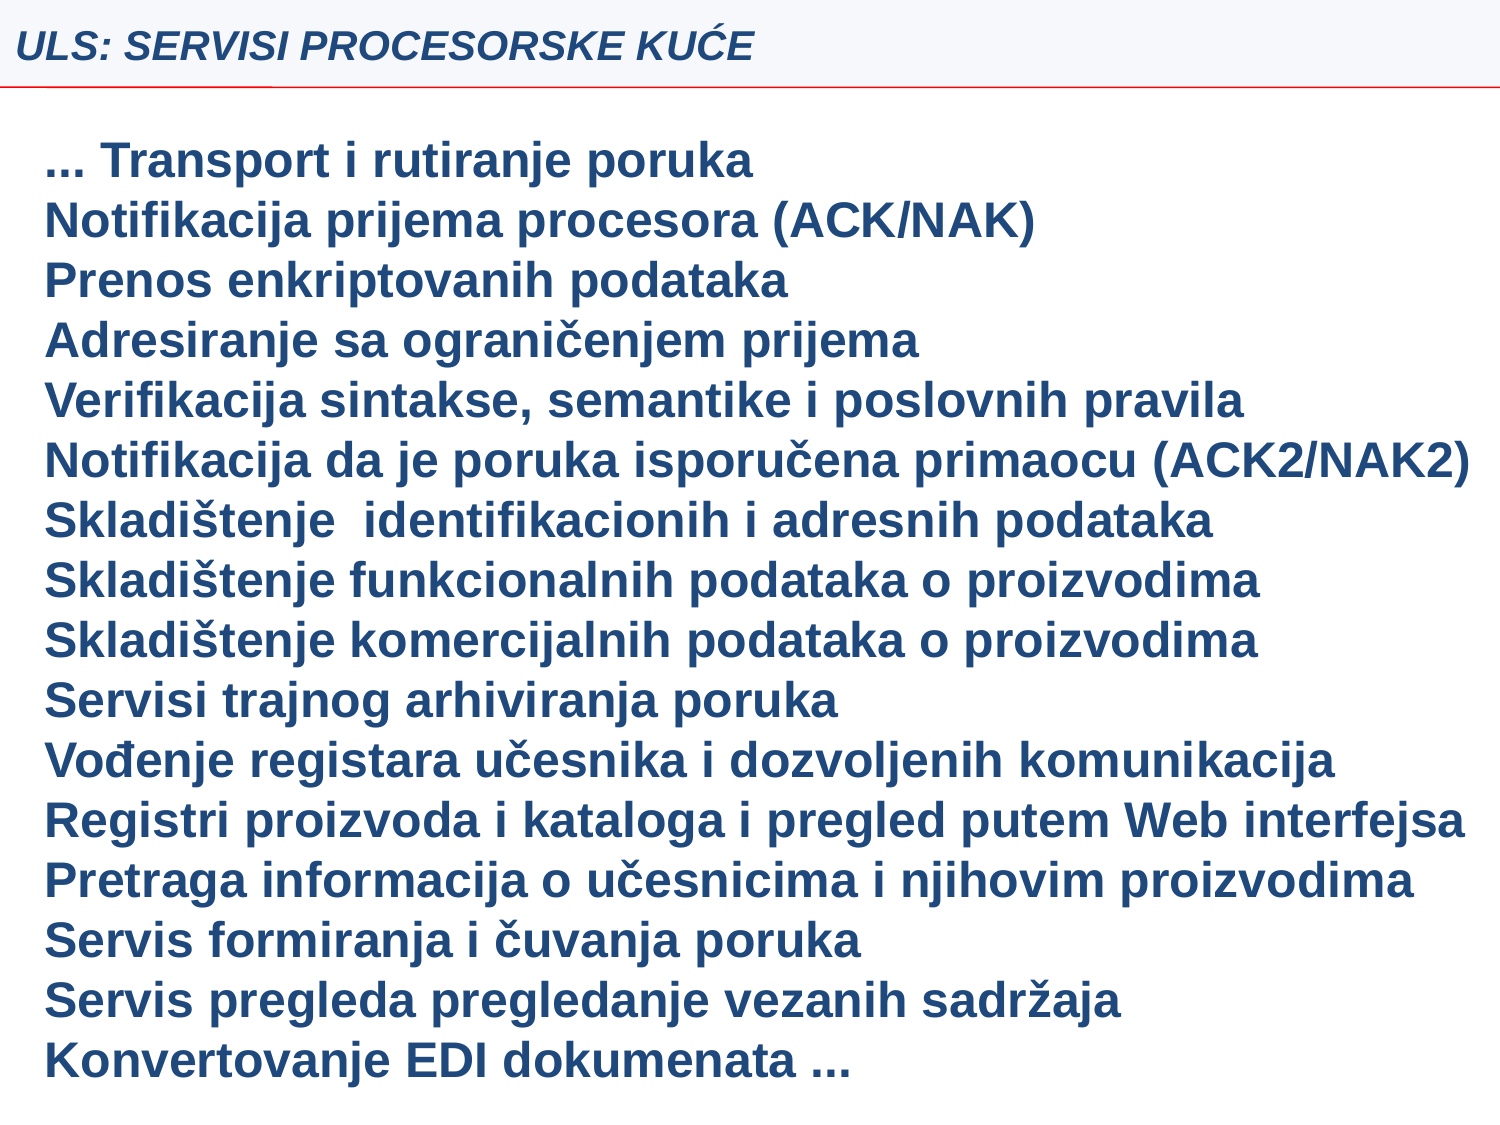

ULS: SERVISI PROCESORSKE KUĆE
... Transport i rutiranje poruka
Notifikacija prijema procesora (ACK/NAK)
Prenos enkriptovanih podataka
Adresiranje sa ograničenjem prijema
Verifikacija sintakse, semantike i poslovnih pravila
Notifikacija da je poruka isporučena primaocu (ACK2/NAK2)
Skladištenje  identifikacionih i adresnih podataka
Skladištenje funkcionalnih podataka o proizvodima
Skladištenje komercijalnih podataka o proizvodima
Servisi trajnog arhiviranja poruka
Vođenje registara učesnika i dozvoljenih komunikacija
Registri proizvoda i kataloga i pregled putem Web interfejsa
Pretraga informacija o učesnicima i njihovim proizvodima
Servis formiranja i čuvanja poruka
Servis pregleda pregledanje vezanih sadržaja
Konvertovanje EDI dokumenata ...